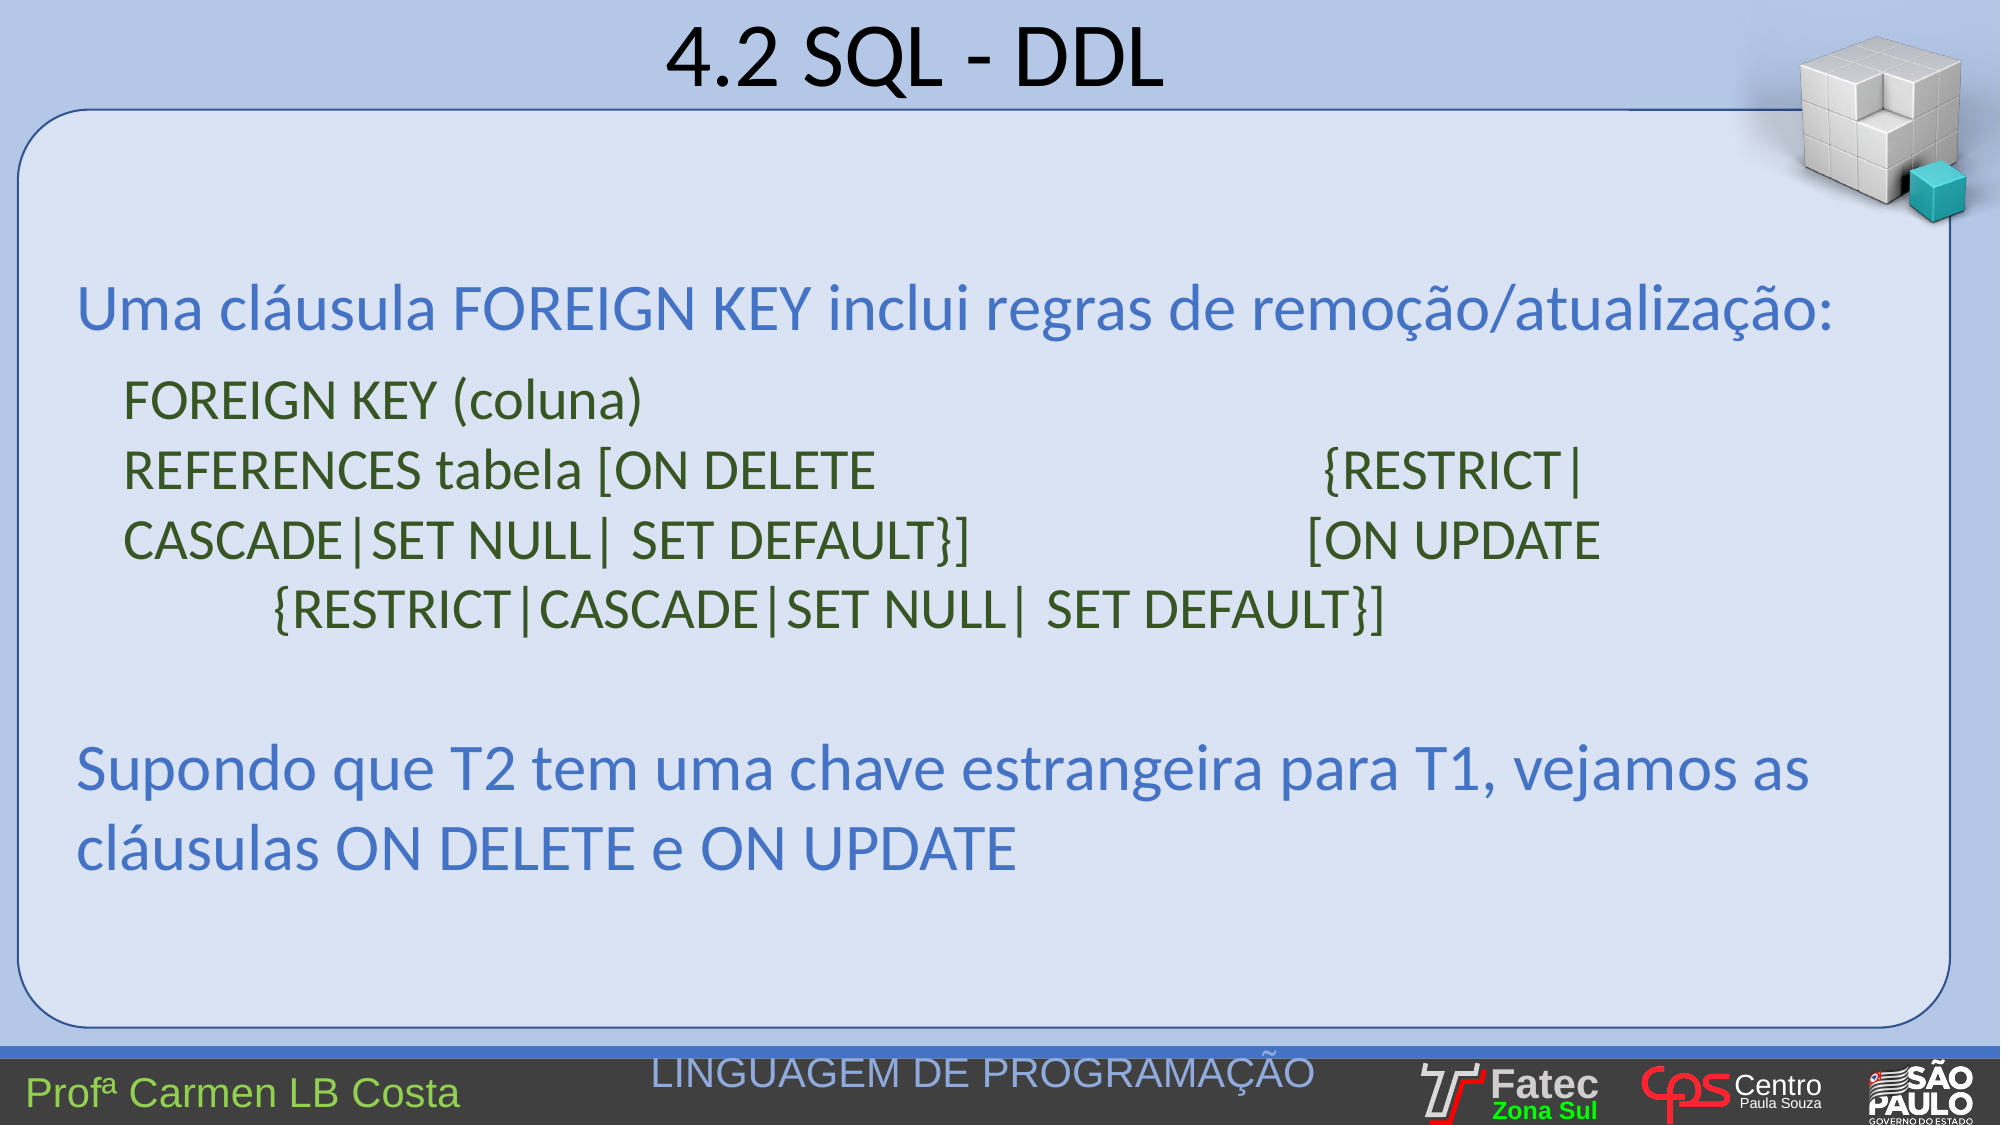

4.2 SQL - DDL
Uma cláusula FOREIGN KEY inclui regras de remoção/atualização:

Supondo que T2 tem uma chave estrangeira para T1, vejamos as cláusulas ON DELETE e ON UPDATE
FOREIGN KEY (coluna)
REFERENCES tabela [ON DELETE 			{RESTRICT|CASCADE|SET NULL| SET DEFAULT}]  		          [ON UPDATE
	{RESTRICT|CASCADE|SET NULL| SET DEFAULT}]